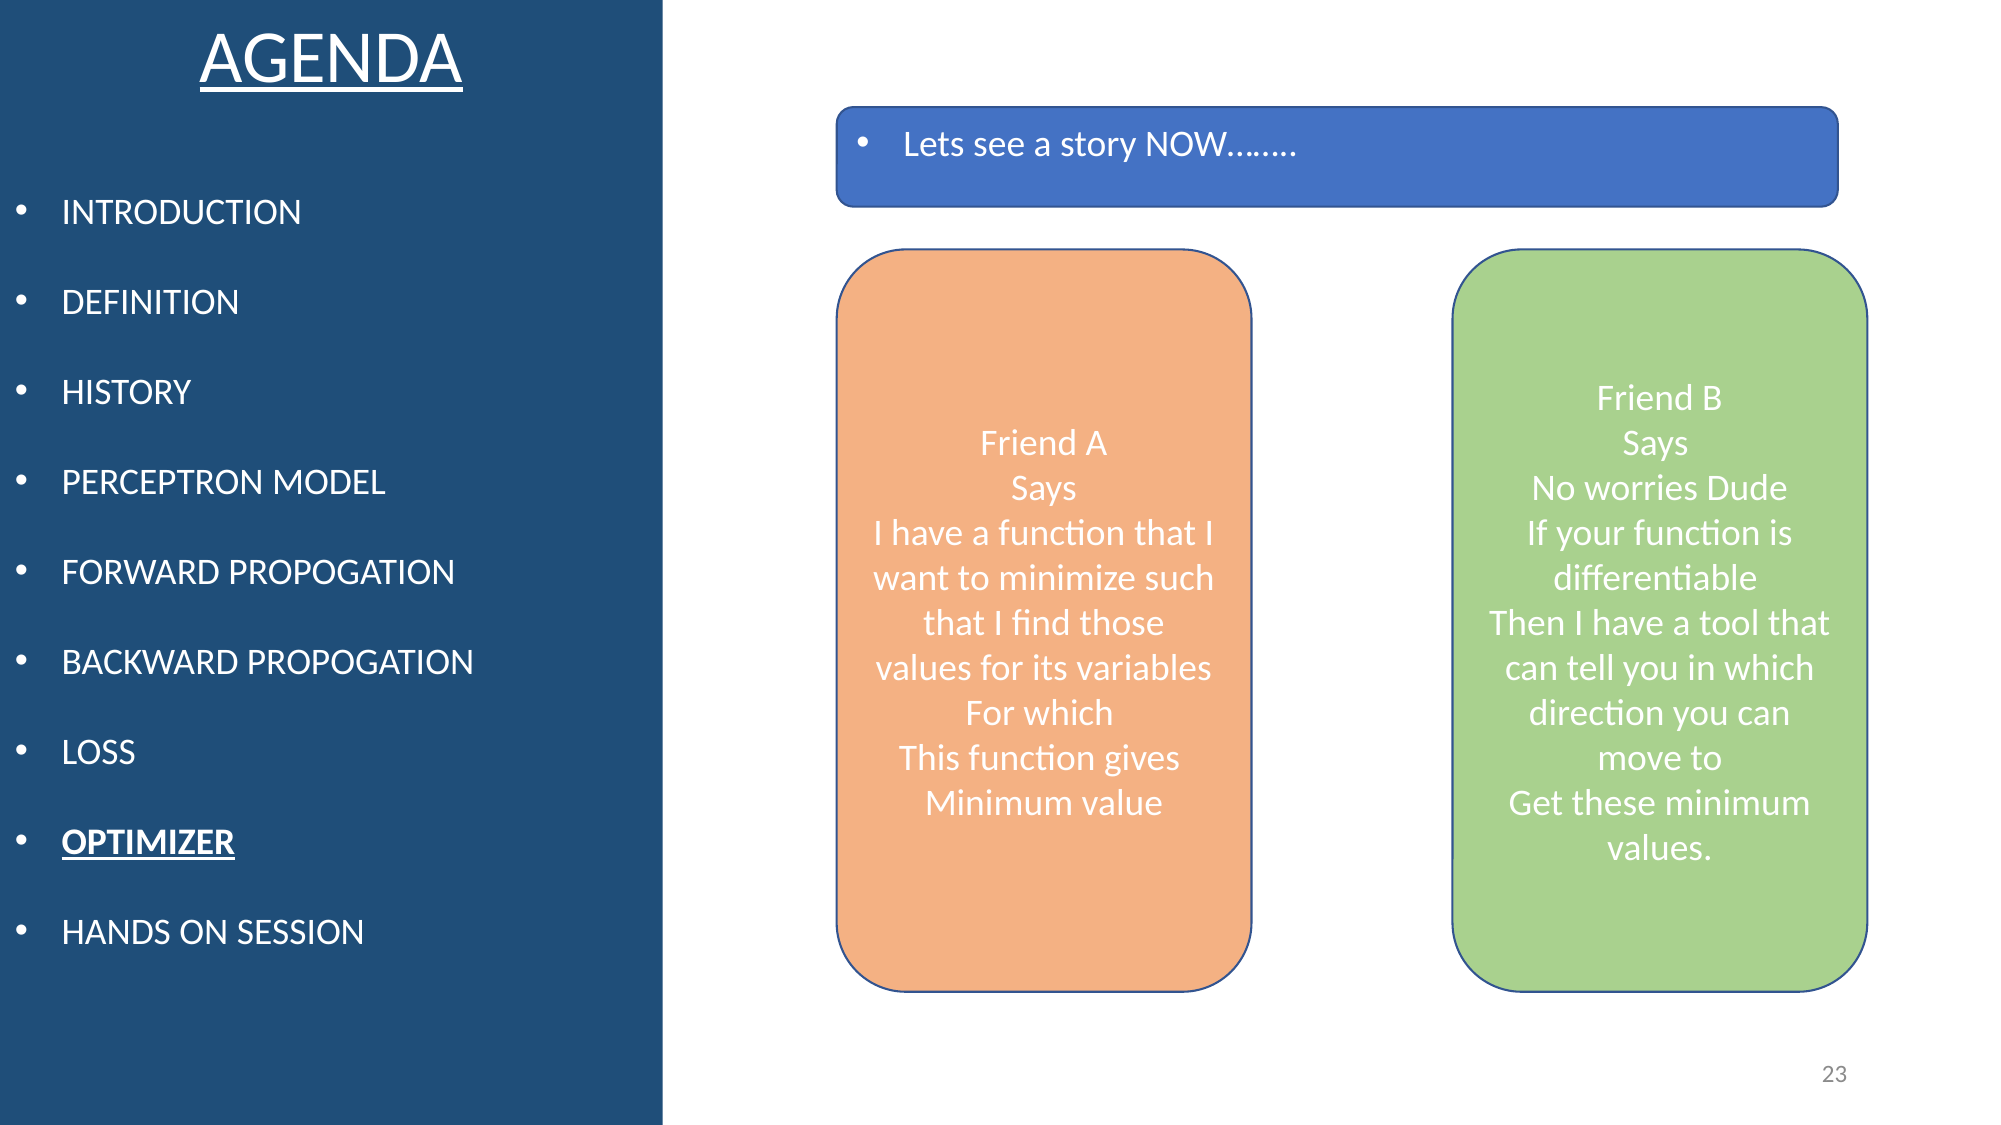

AGENDA

INTRODUCTION
DEFINITION
HISTORY
PERCEPTRON MODEL
FORWARD PROPOGATION
BACKWARD PROPOGATION
LOSS
OPTIMIZER
HANDS ON SESSION
Lets see a story NOW……..

Friend B
Says
No worries Dude
If your function is differentiable
Then I have a tool that can tell you in which direction you can move to
Get these minimum values.

Friend A
Says
I have a function that I want to minimize such that I find those values for its variables
For which
This function gives
Minimum value
23